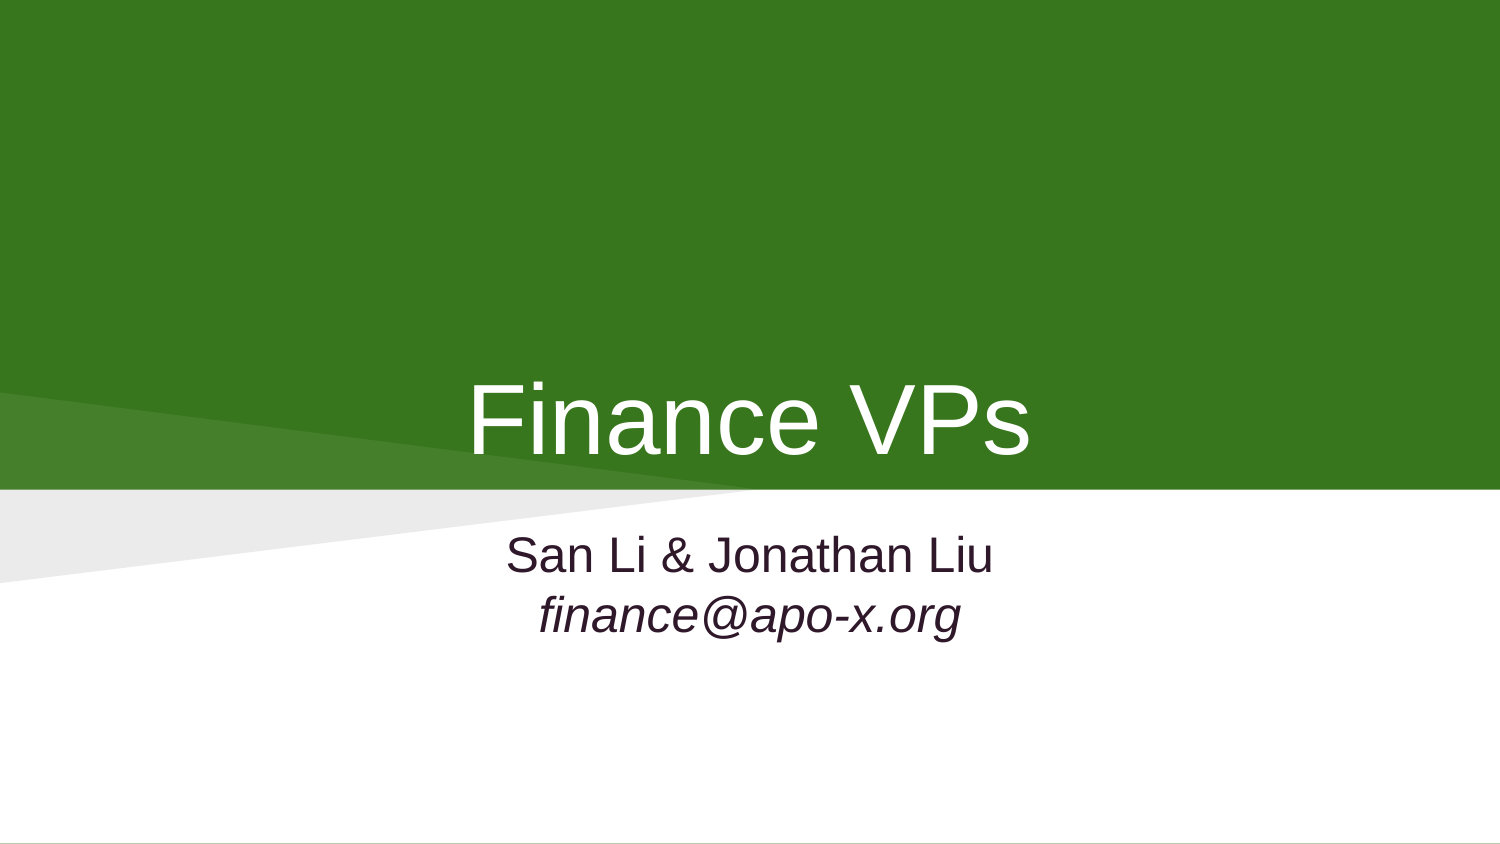

# Finance VPs
San Li & Jonathan Liu
finance@apo-x.org